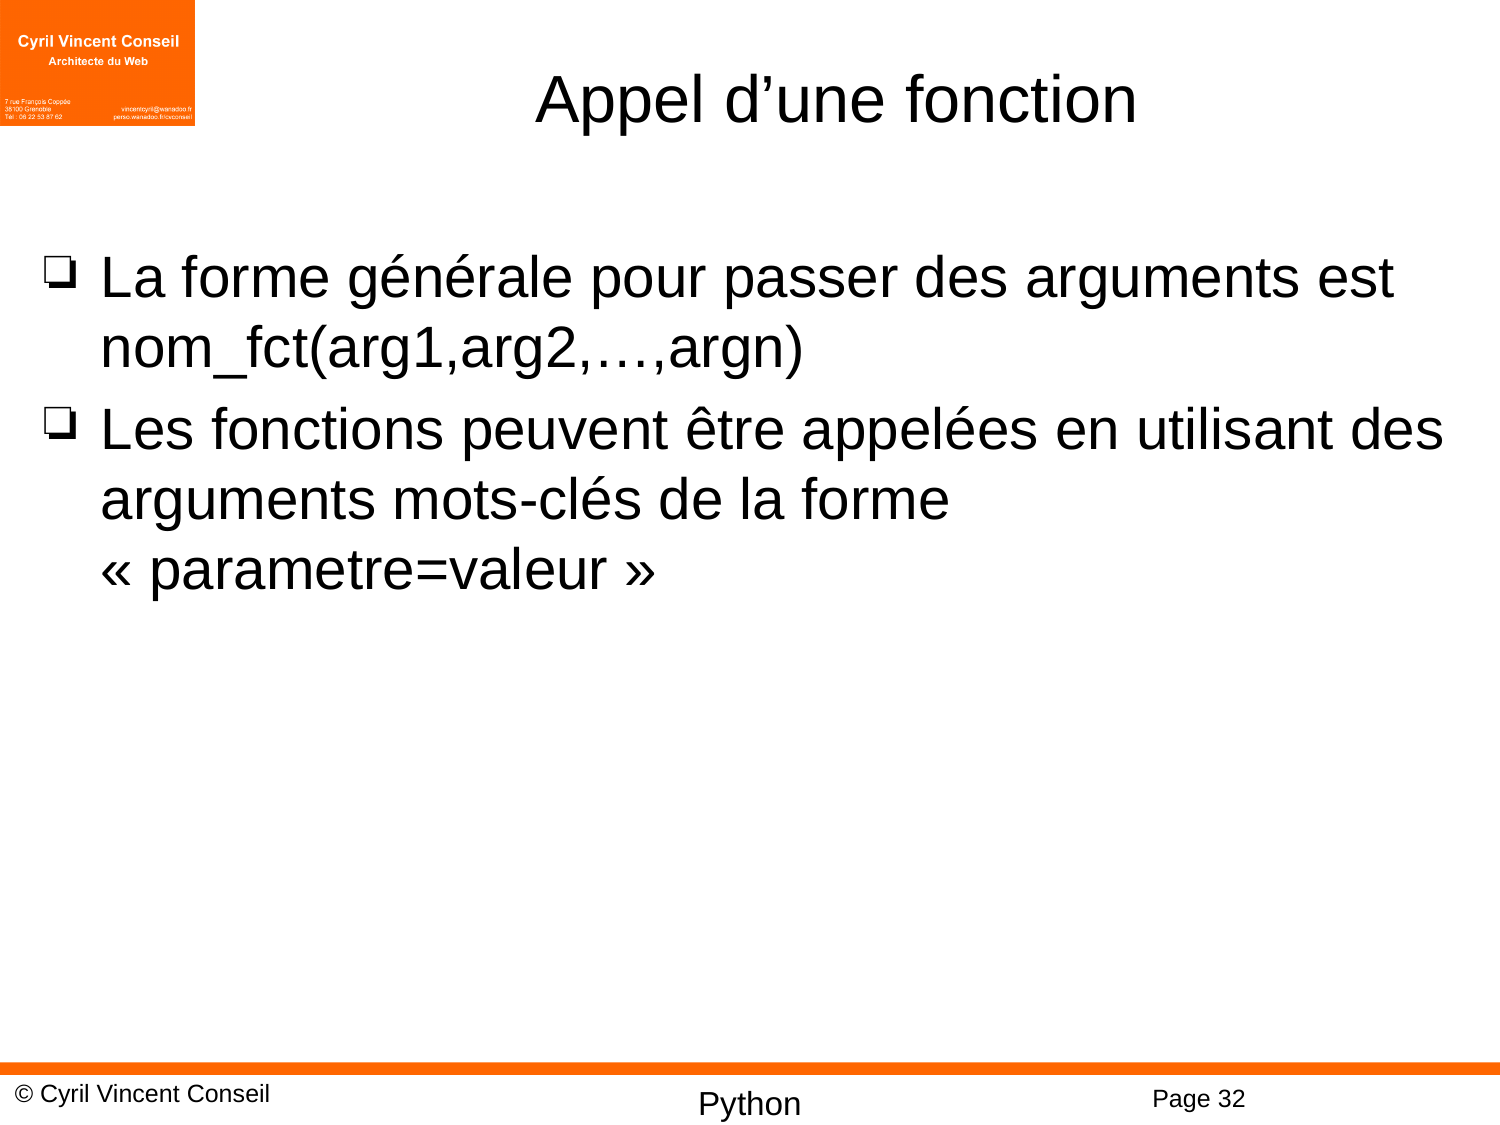

# Appel d’une fonction
La forme générale pour passer des arguments est nom_fct(arg1,arg2,…,argn)
Les fonctions peuvent être appelées en utilisant des arguments mots-clés de la forme « parametre=valeur »